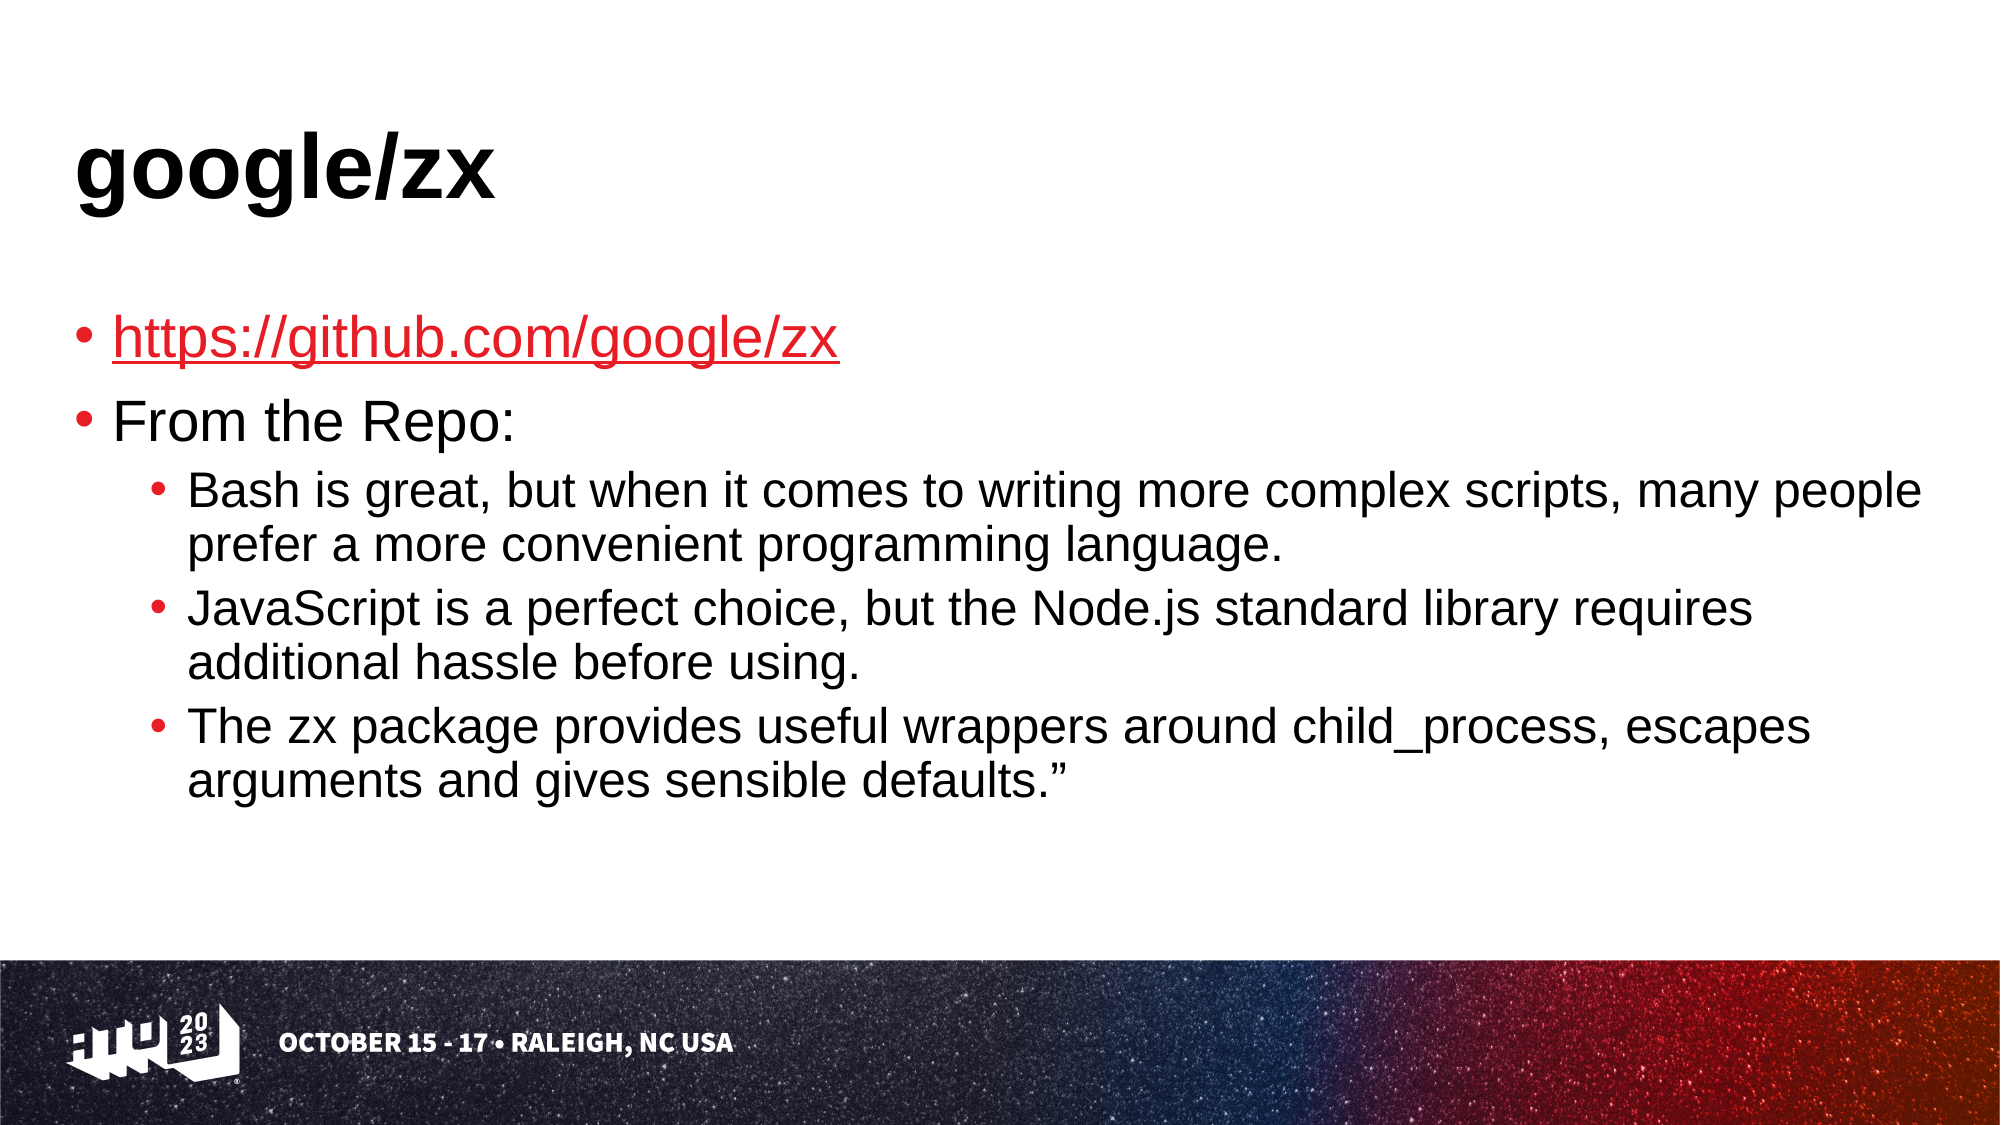

# google/zx
https://github.com/google/zx
From the Repo:
Bash is great, but when it comes to writing more complex scripts, many people prefer a more convenient programming language.
JavaScript is a perfect choice, but the Node.js standard library requires additional hassle before using.
The zx package provides useful wrappers around child_process, escapes arguments and gives sensible defaults.”